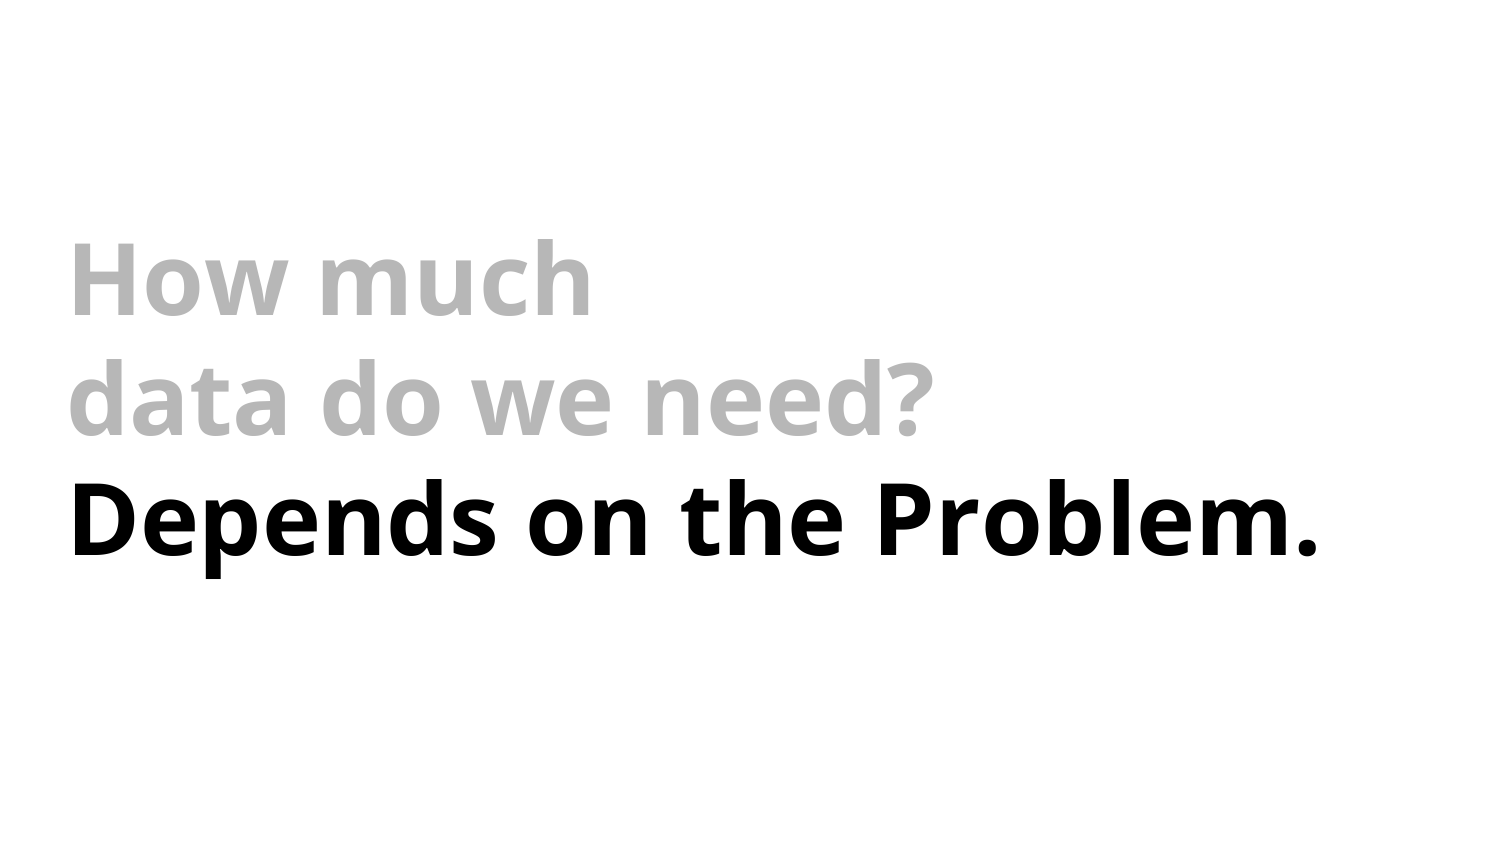

# How much
data do we need?
Depends on the Problem.